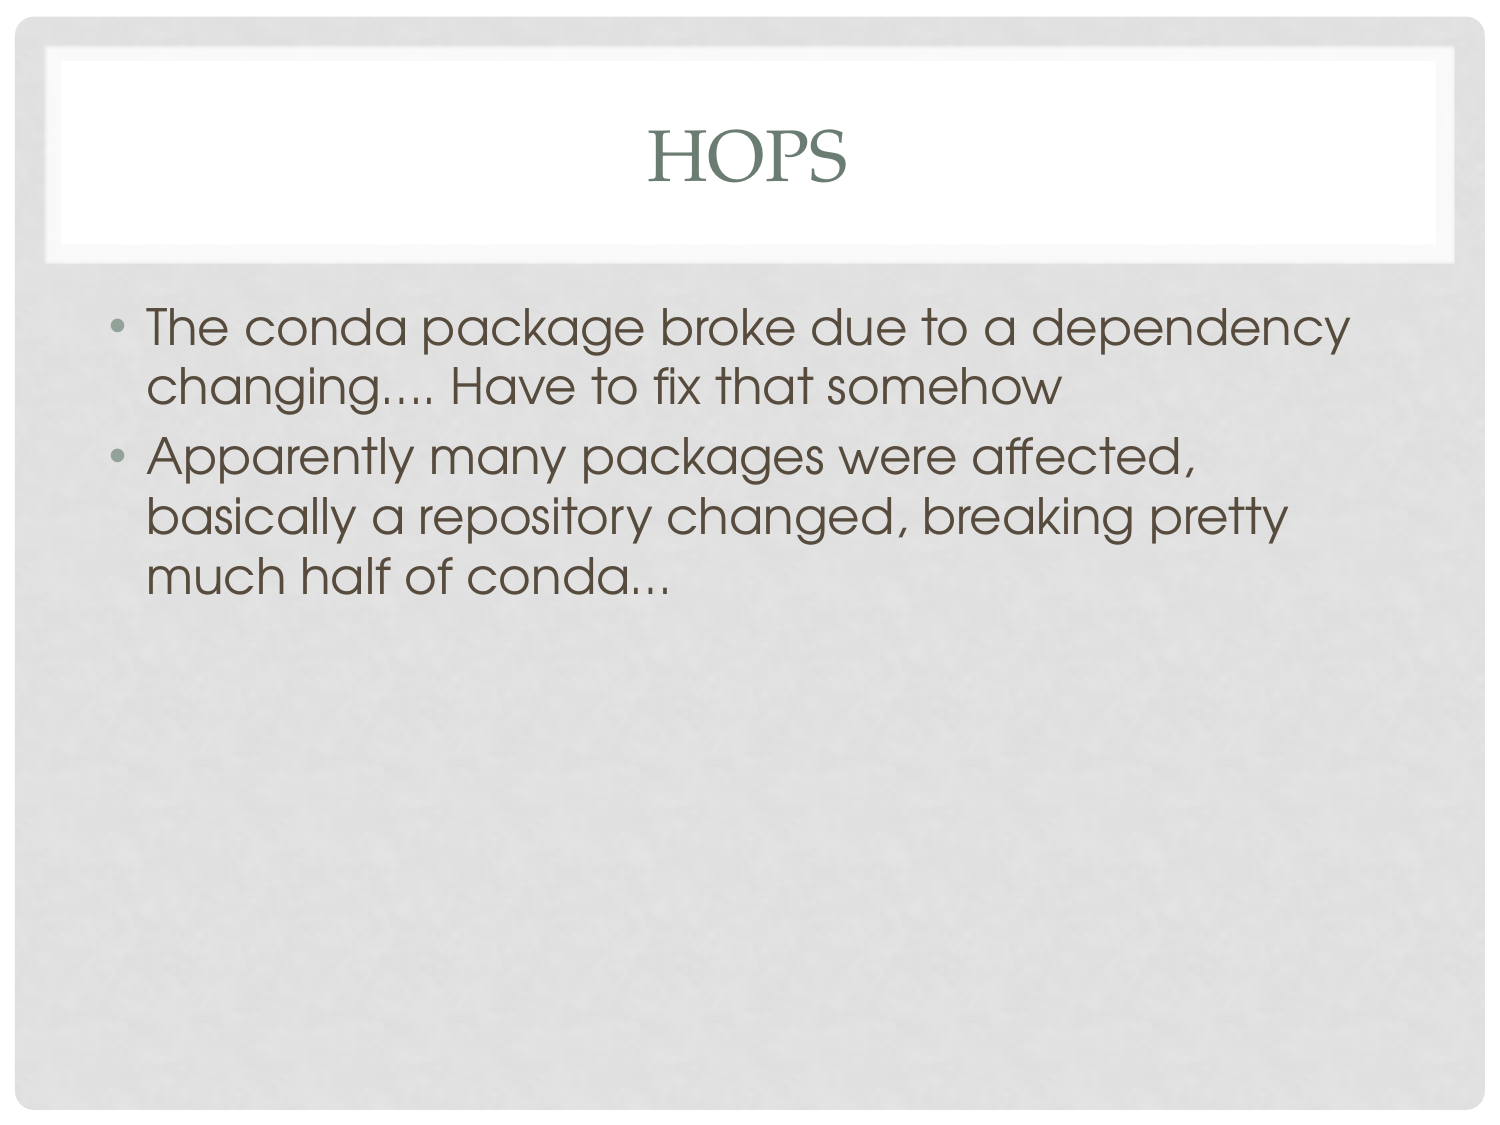

# HOPS
The conda package broke due to a dependency changing…. Have to fix that somehow
Apparently many packages were affected, basically a repository changed, breaking pretty much half of conda…